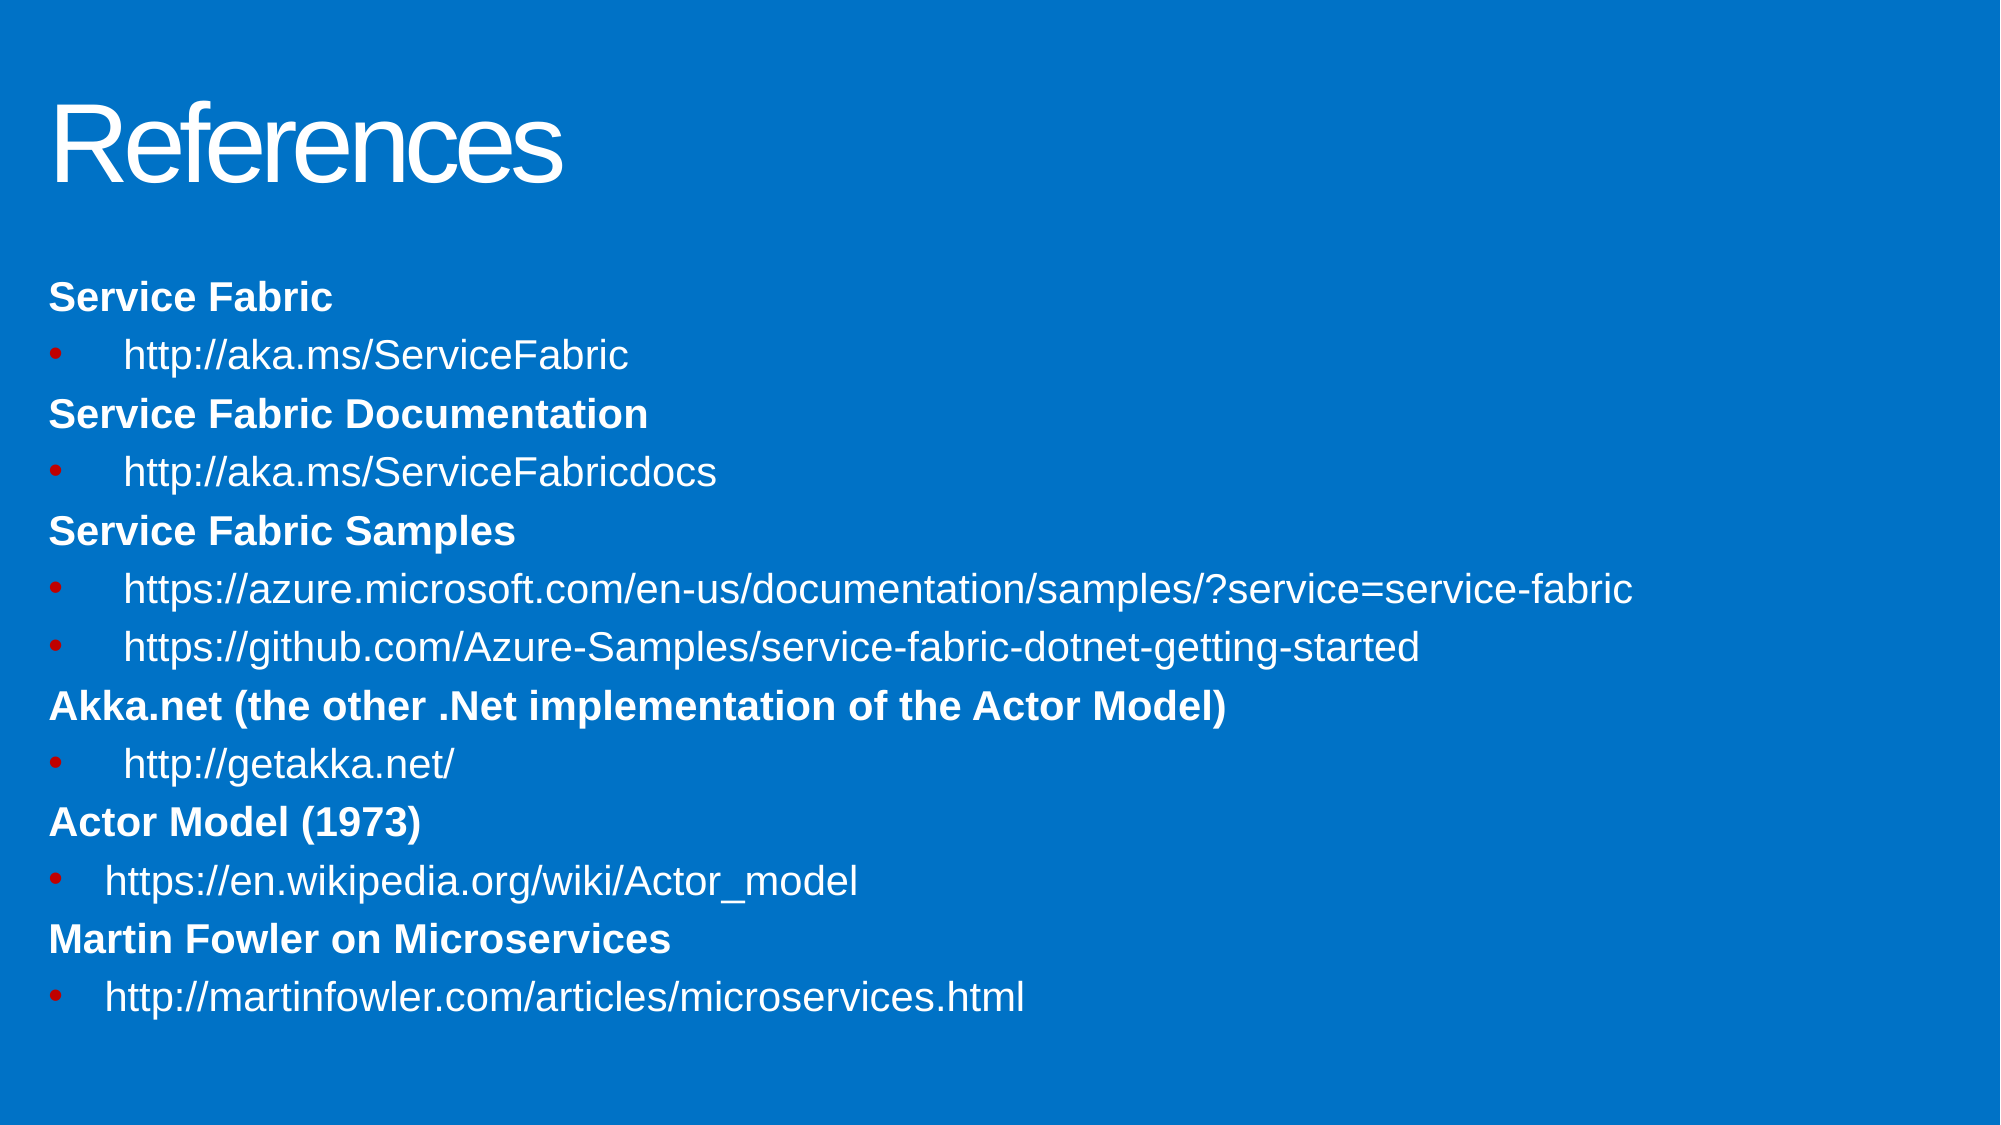

# References
Service Fabric
http://aka.ms/ServiceFabric
Service Fabric Documentation
http://aka.ms/ServiceFabricdocs
Service Fabric Samples
https://azure.microsoft.com/en-us/documentation/samples/?service=service-fabric
https://github.com/Azure-Samples/service-fabric-dotnet-getting-started
Akka.net (the other .Net implementation of the Actor Model)
http://getakka.net/
Actor Model (1973)
https://en.wikipedia.org/wiki/Actor_model
Martin Fowler on Microservices
http://martinfowler.com/articles/microservices.html